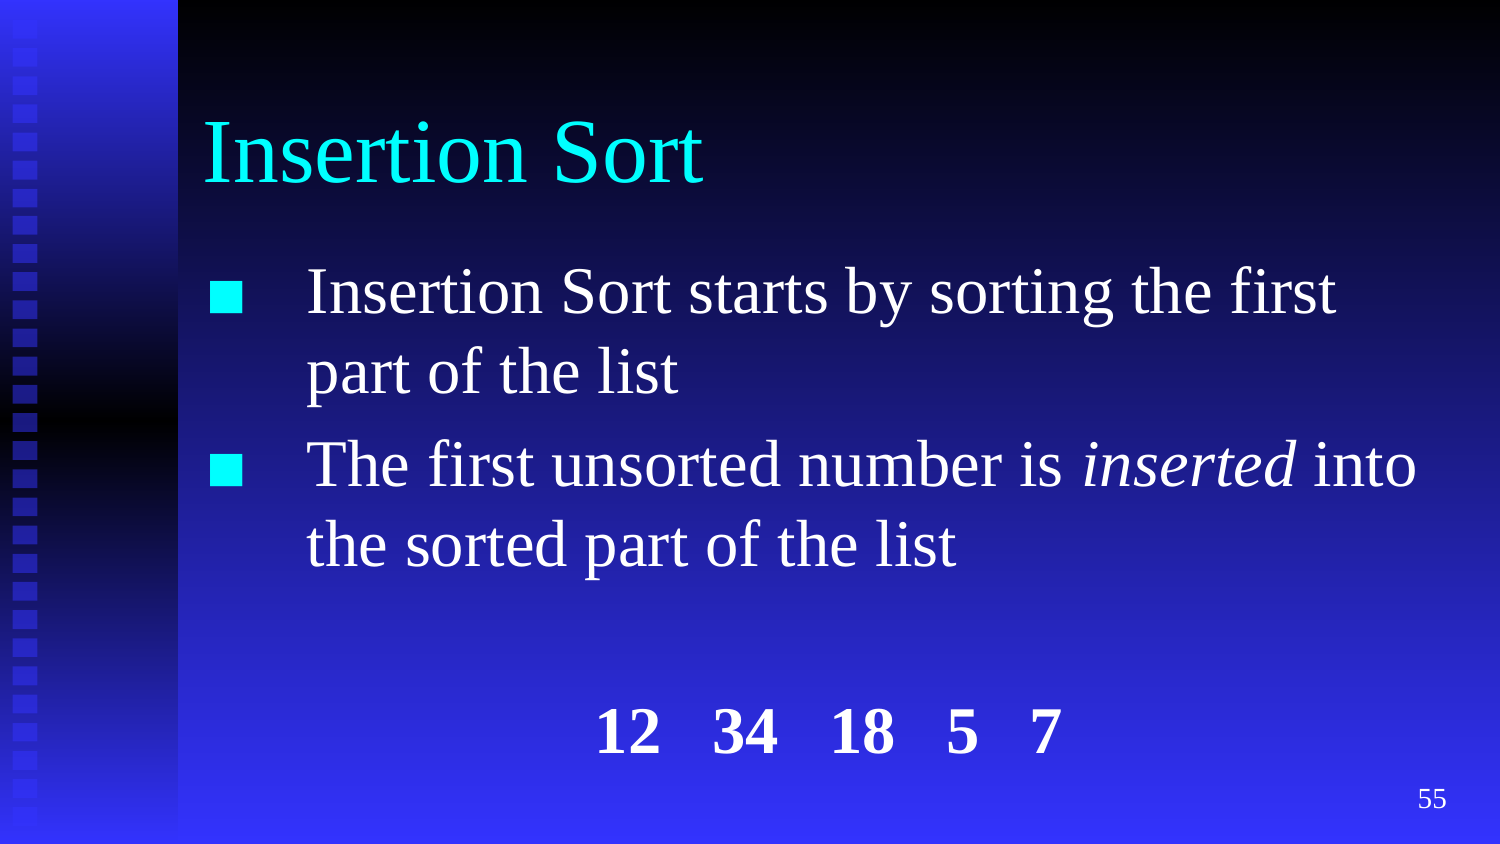

# Insertion Sort
Insertion Sort starts by sorting the first part of the list
The first unsorted number is inserted into the sorted part of the list

12   34   18   5   7

55